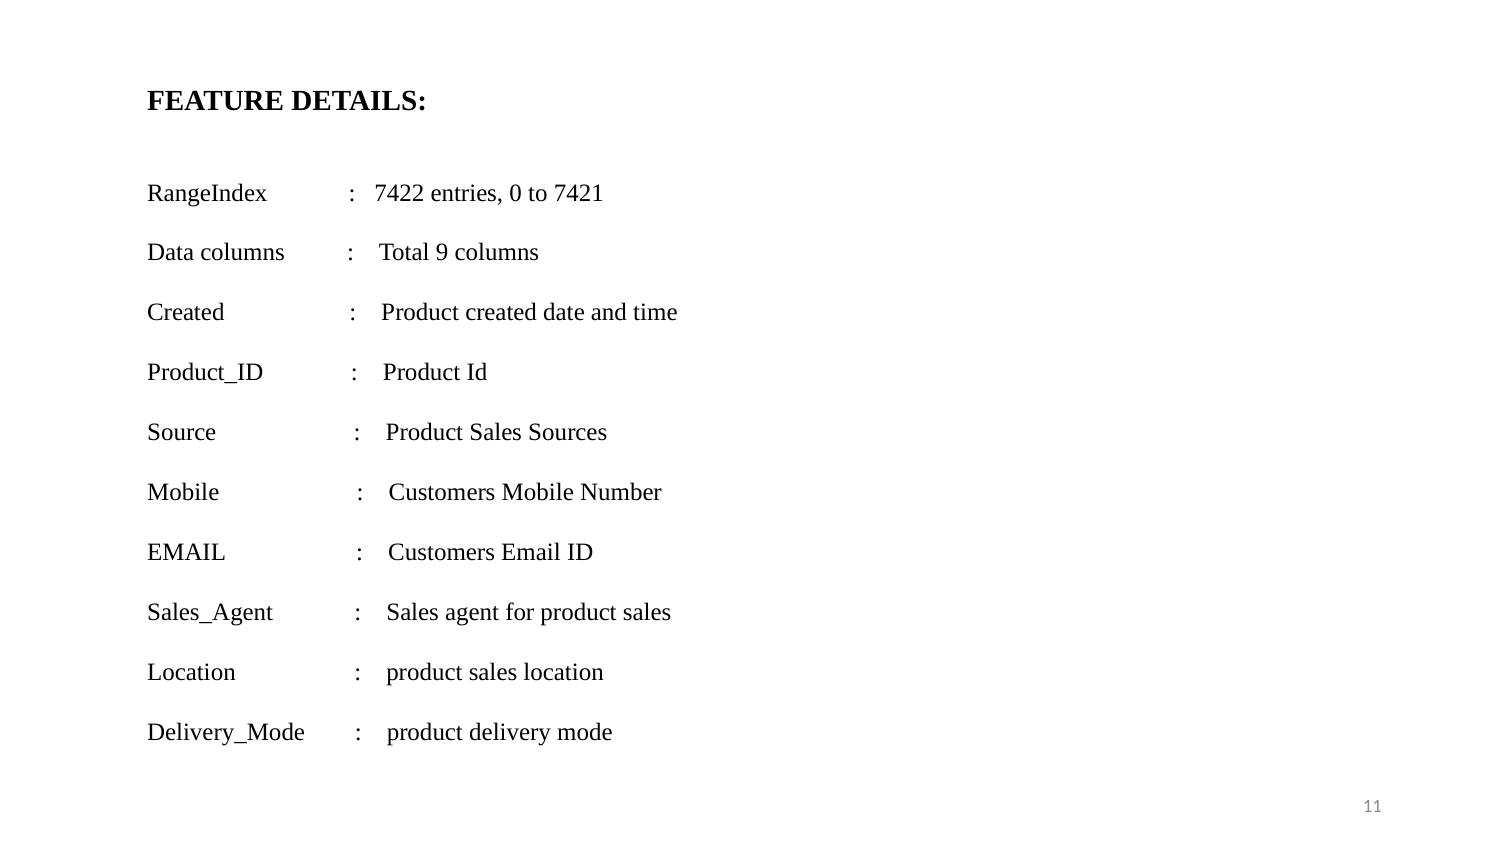

FEATURE DETAILS:

RangeIndex             :   7422 entries, 0 to 7421
Data columns          :    Total 9 columns
Created                    :    Product created date and time
Product_ID              :    Product Id
Source                      :    Product Sales Sources
Mobile                      :    Customers Mobile Number
EMAIL                     :    Customers Email ID
Sales_Agent             :    Sales agent for product sales
Location                   :    product sales location
Delivery_Mode        :    product delivery mode
11